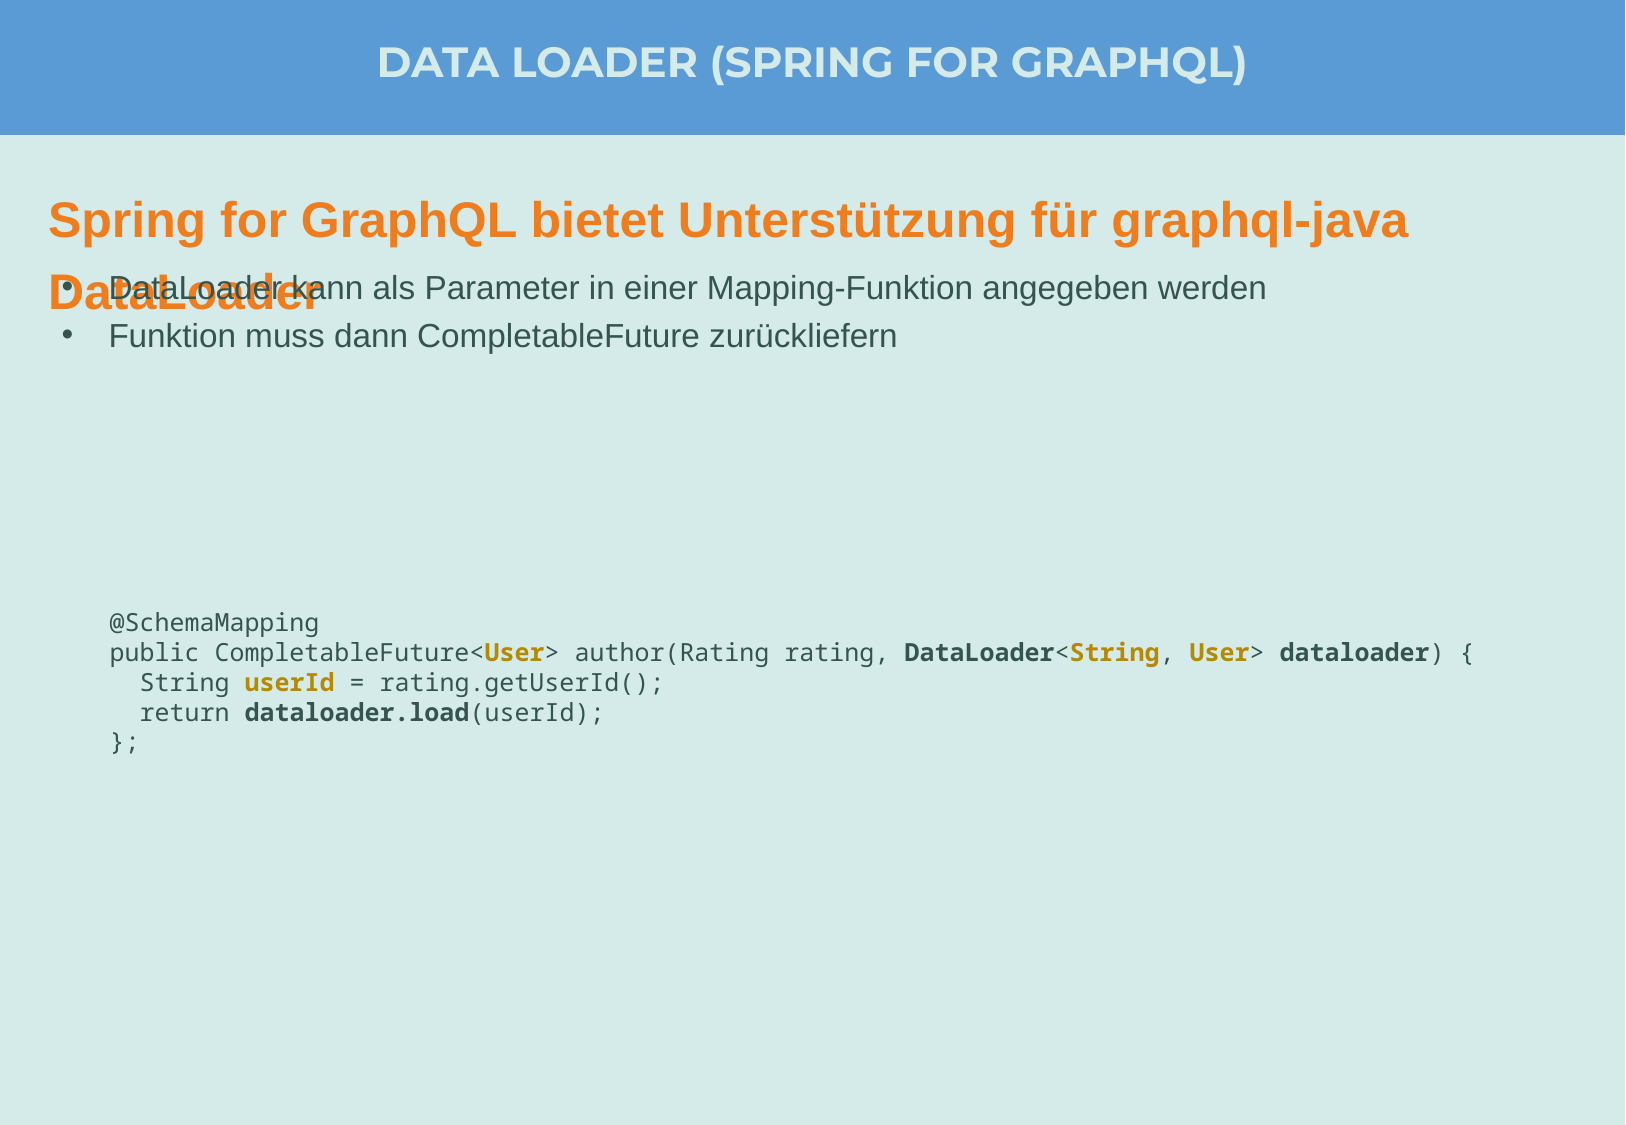

Data Loader (Spring for GraphQL)
#
Spring for GraphQL bietet Unterstützung für graphql-java DataLoader
DataLoader kann als Parameter in einer Mapping-Funktion angegeben werden
Funktion muss dann CompletableFuture zurückliefern
@SchemaMapping
public CompletableFuture<User> author(Rating rating, DataLoader<String, User> dataloader) {
  String userId = rating.getUserId();
  return dataloader.load(userId);
};